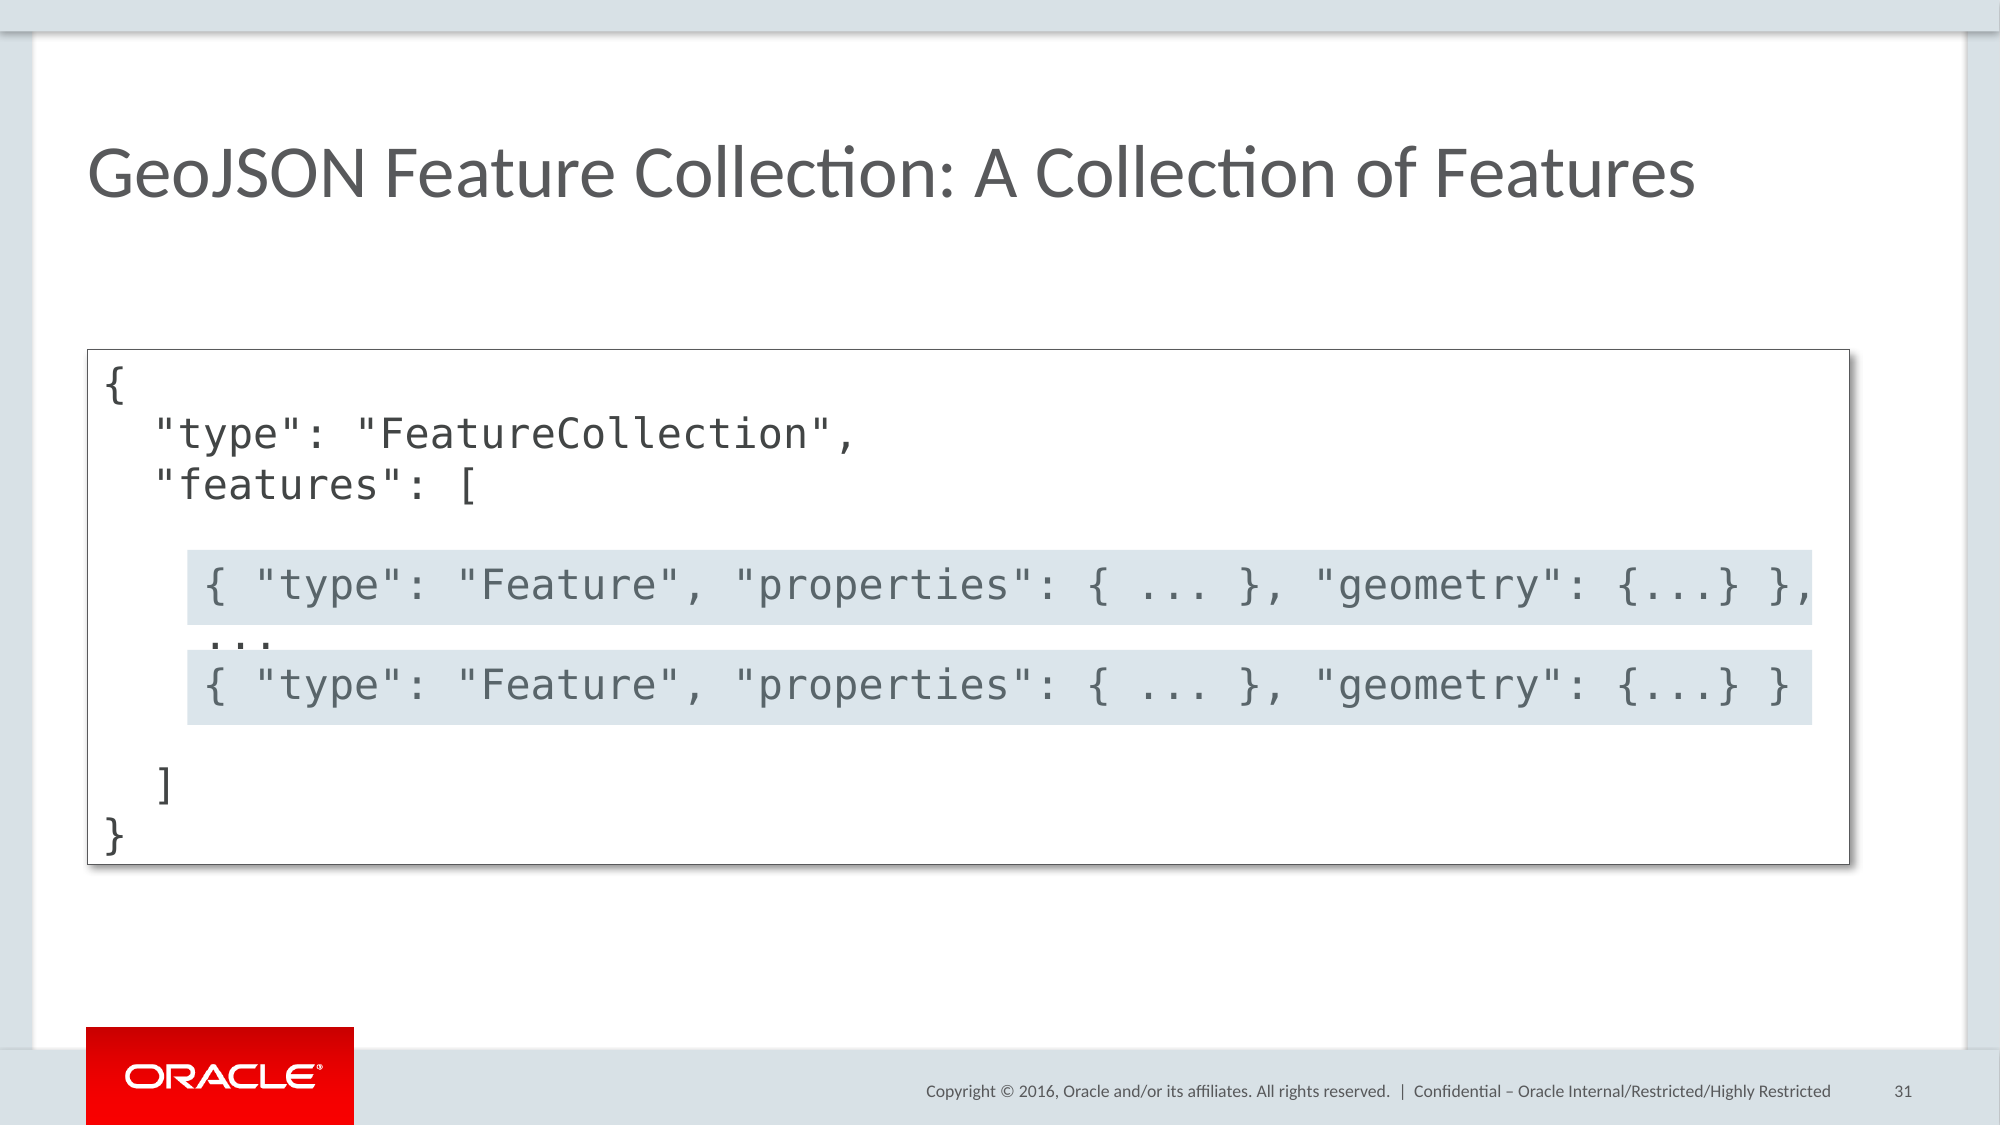

# GeoJSON Feature Collection: A Collection of Features
{
  "type": "FeatureCollection",
  "features": [

    { "type": "Feature", "properties": { ... }, "geometry": {...} },
    ...
    { "type": "Feature", "properties": { ... }, "geometry": {...} }

  ]
}

Confidential – Oracle Internal/Restricted/Highly Restricted
31